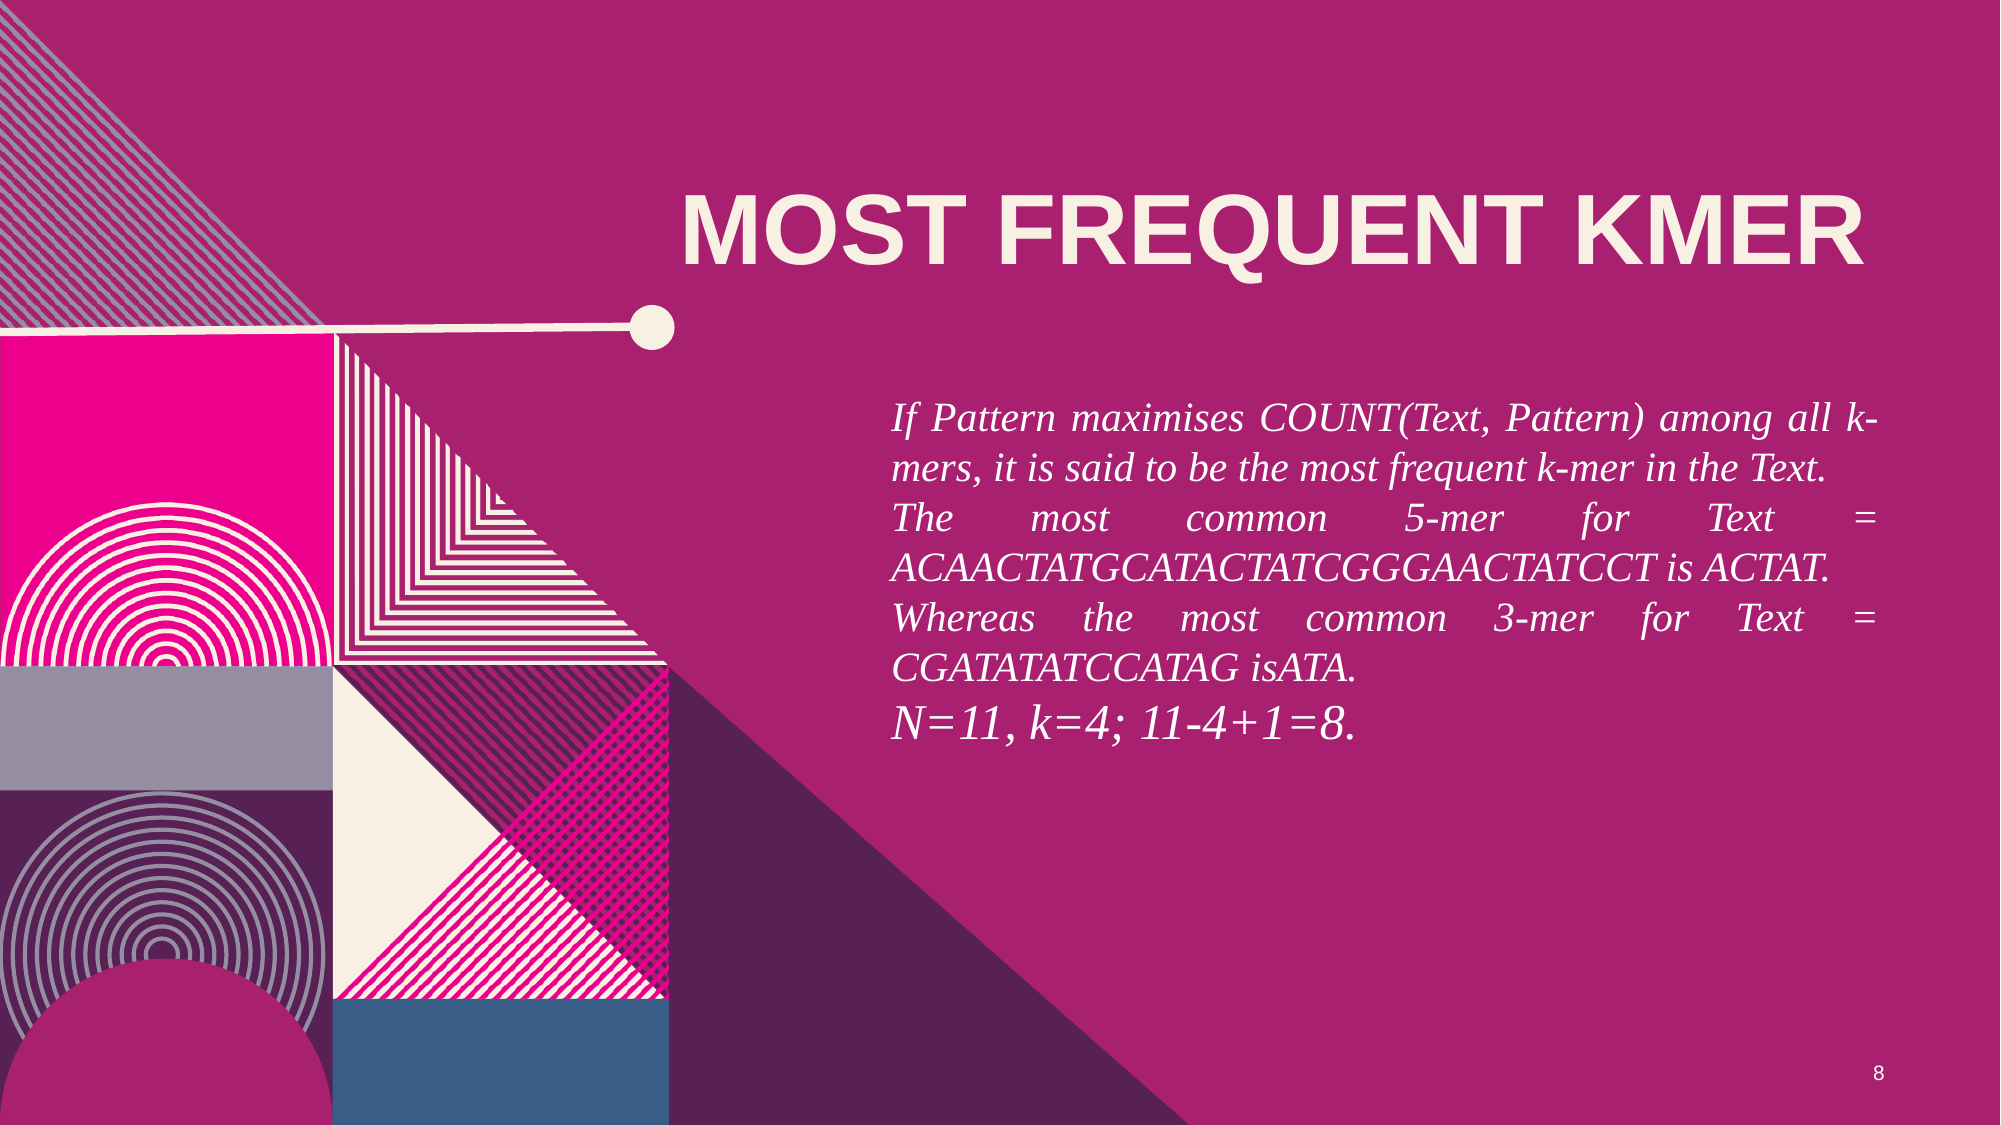

# MOST FREQUENT KMER
If Pattern maximises COUNT(Text, Pattern) among all k-mers, it is said to be the most frequent k-mer in the Text.
The most common 5-mer for Text = ACAACTATGCATACTATCGGGAACTATCCT is ACTAT.
Whereas the most common 3-mer for Text = CGATATATCCATAG isATA.
N=11, k=4; 11-4+1=8.

8